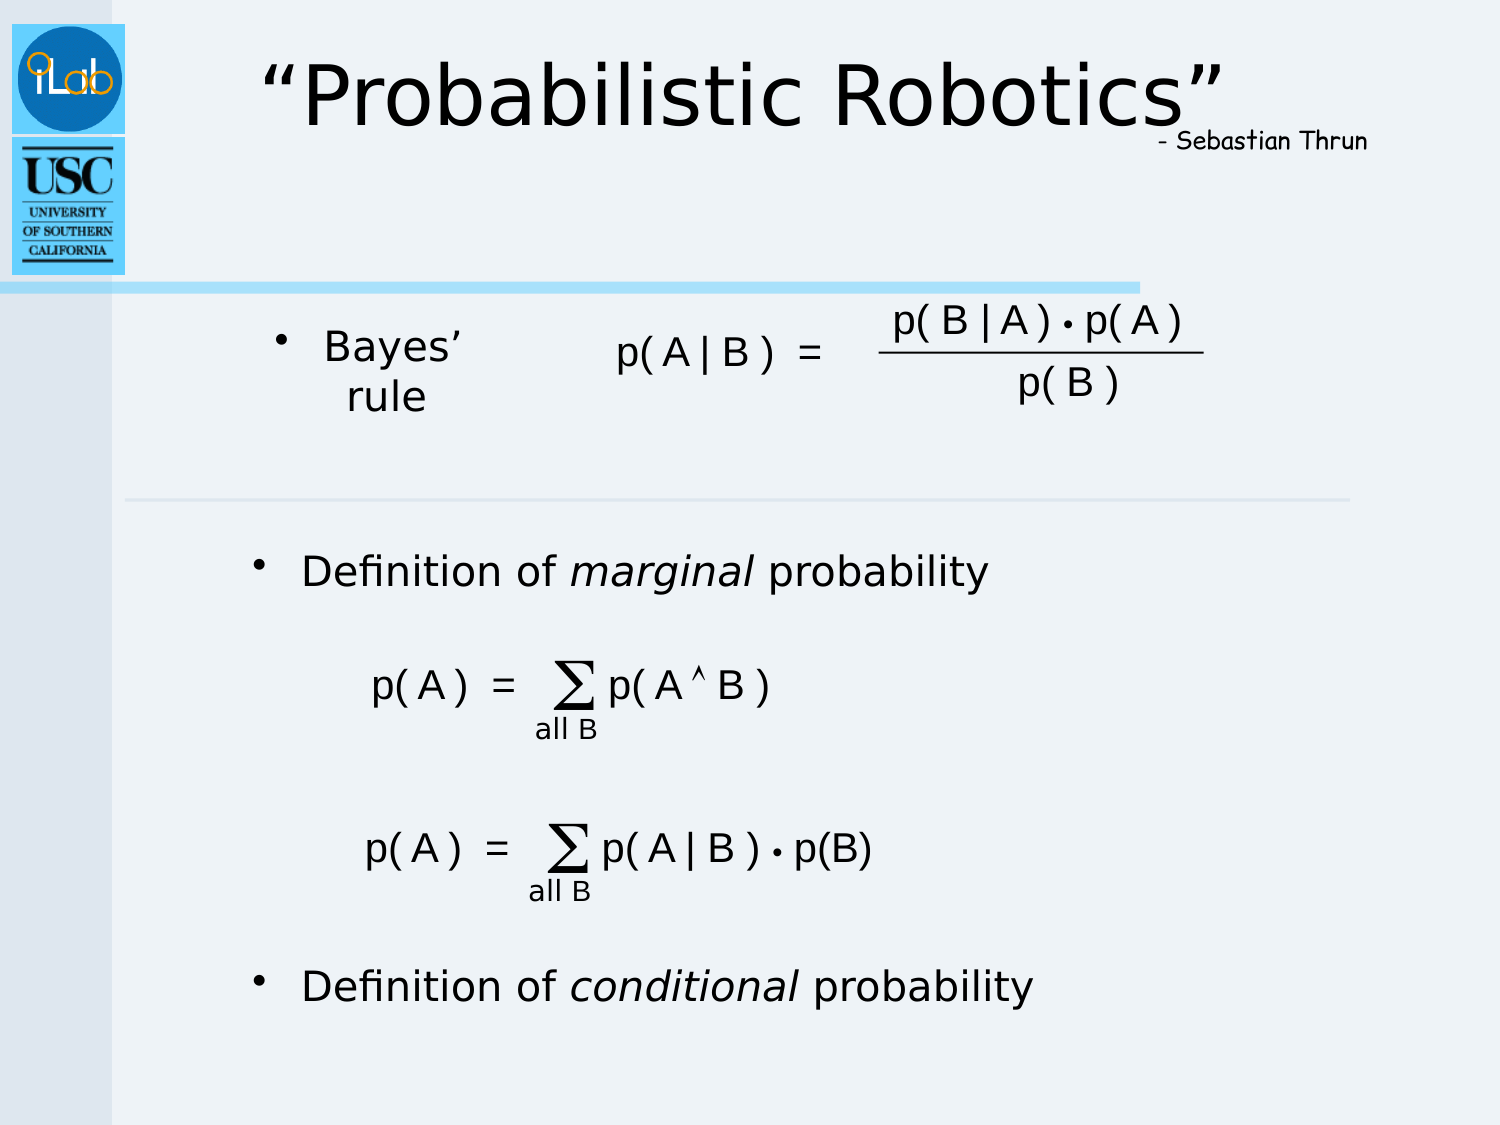

“Probabilistic Robotics”
- Sebastian Thrun
p( B | A ) • p( A )
 Bayes’ rule
p( A | B )  =
p( B )

 Definition of marginal probability
Σ
p( A )  =        p( A ∧ B )
all B
Σ
p( A )  =        p( A | B ) • p(B)
all B
 Definition of conditional probability